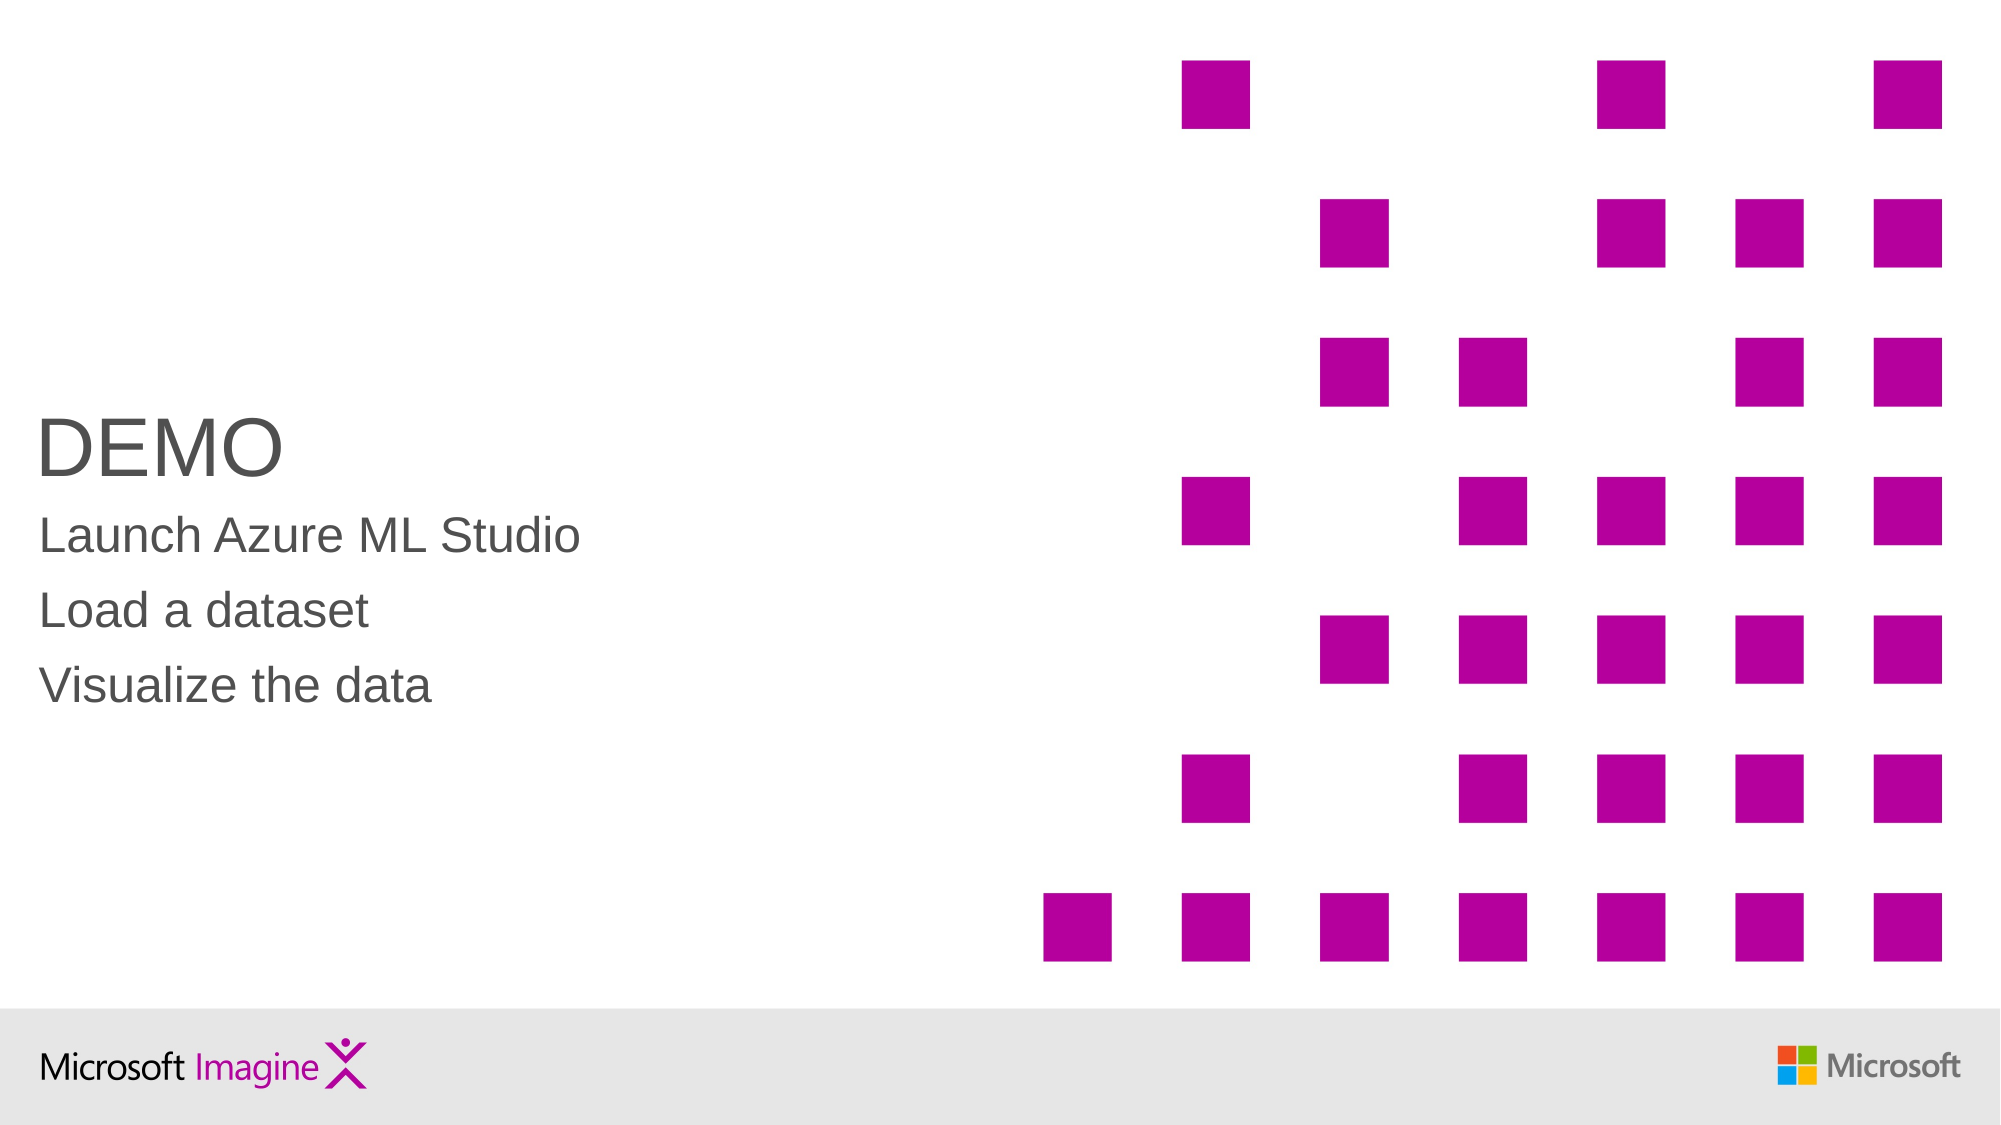

DEMO
Launch Azure ML Studio
Load a dataset
Visualize the data